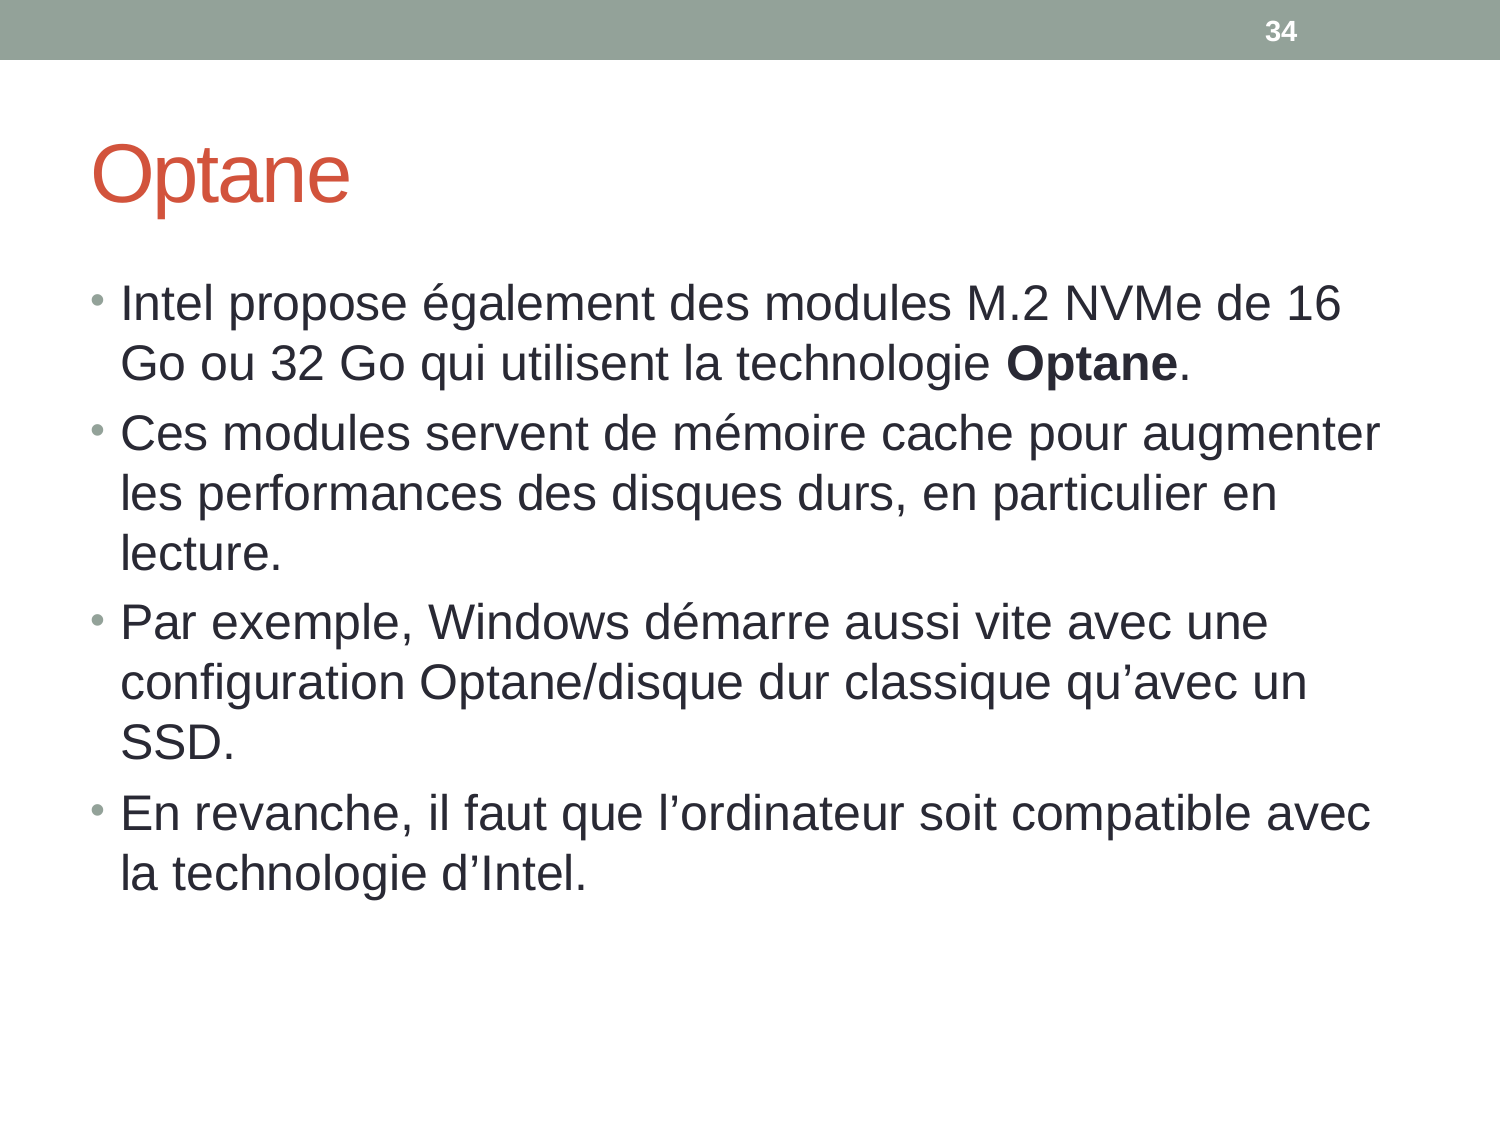

34
# Optane
Intel propose également des modules M.2 NVMe de 16 Go ou 32 Go qui utilisent la technologie Optane.
Ces modules servent de mémoire cache pour augmenter les performances des disques durs, en particulier en lecture.
Par exemple, Windows démarre aussi vite avec une configuration Optane/disque dur classique qu’avec un SSD.
En revanche, il faut que l’ordinateur soit compatible avec la technologie d’Intel.